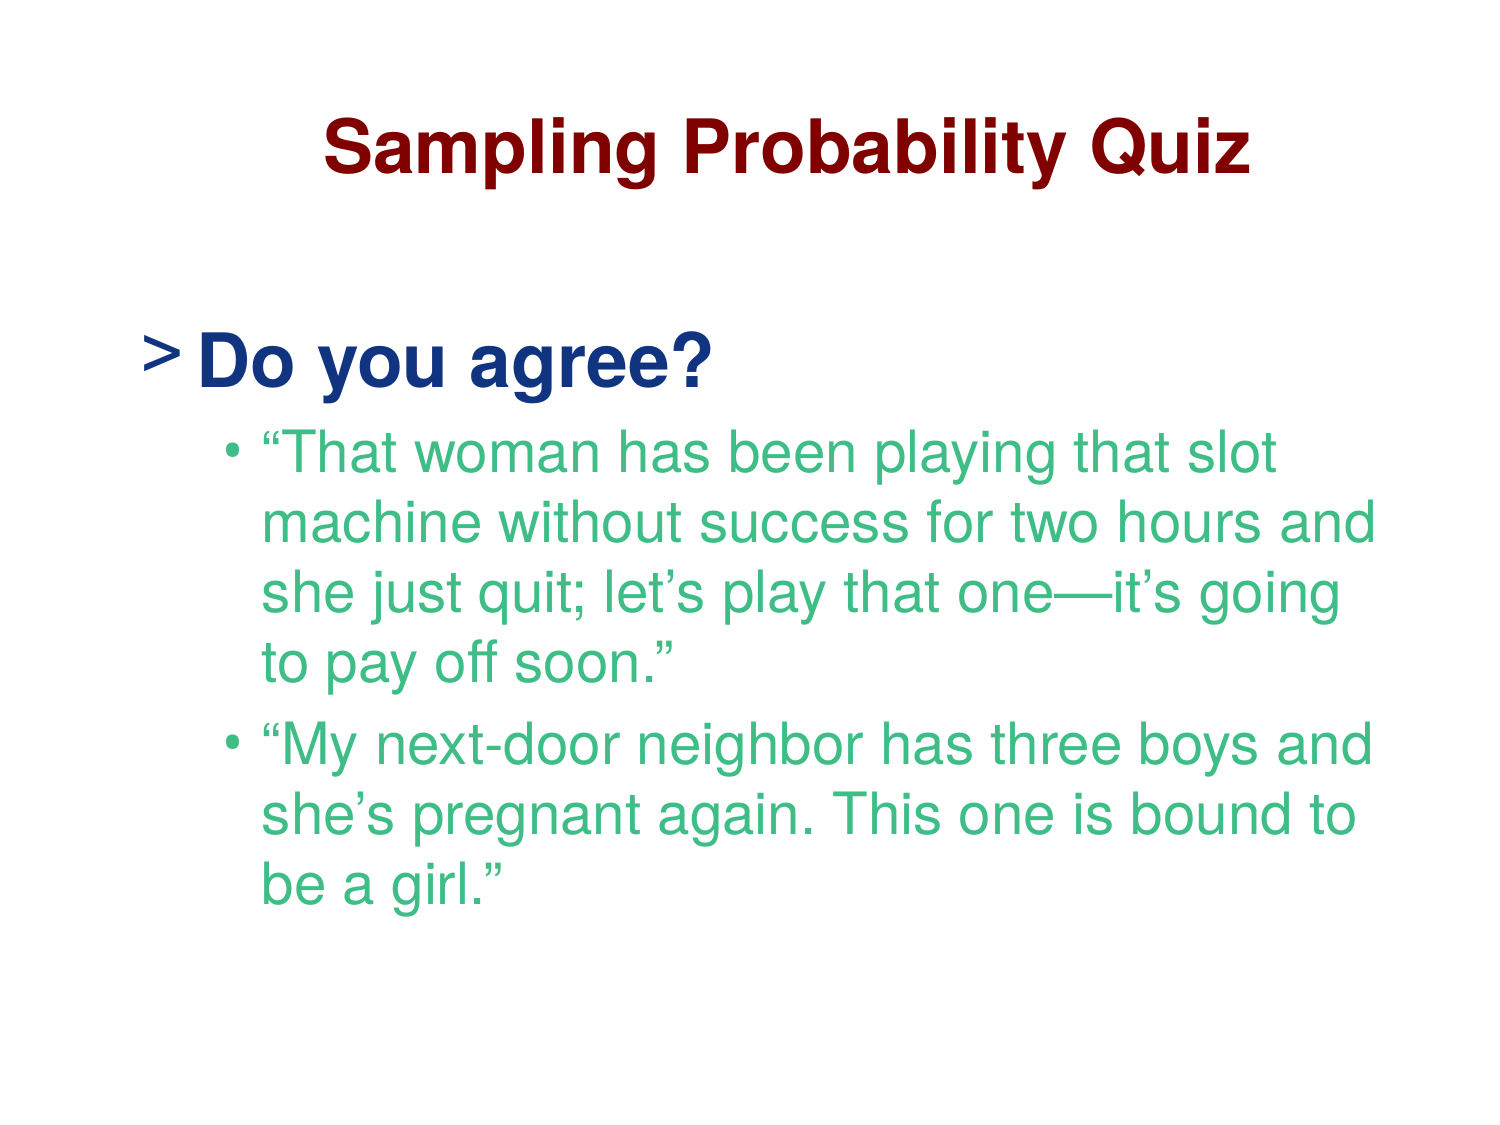

Sampling Probability Quiz

Do you agree?
“That woman has been playing that slot machine without success for two hours and she just quit; let’s play that one—it’s going to pay off soon.”
“My next-door neighbor has three boys and she’s pregnant again. This one is bound to be a girl.”